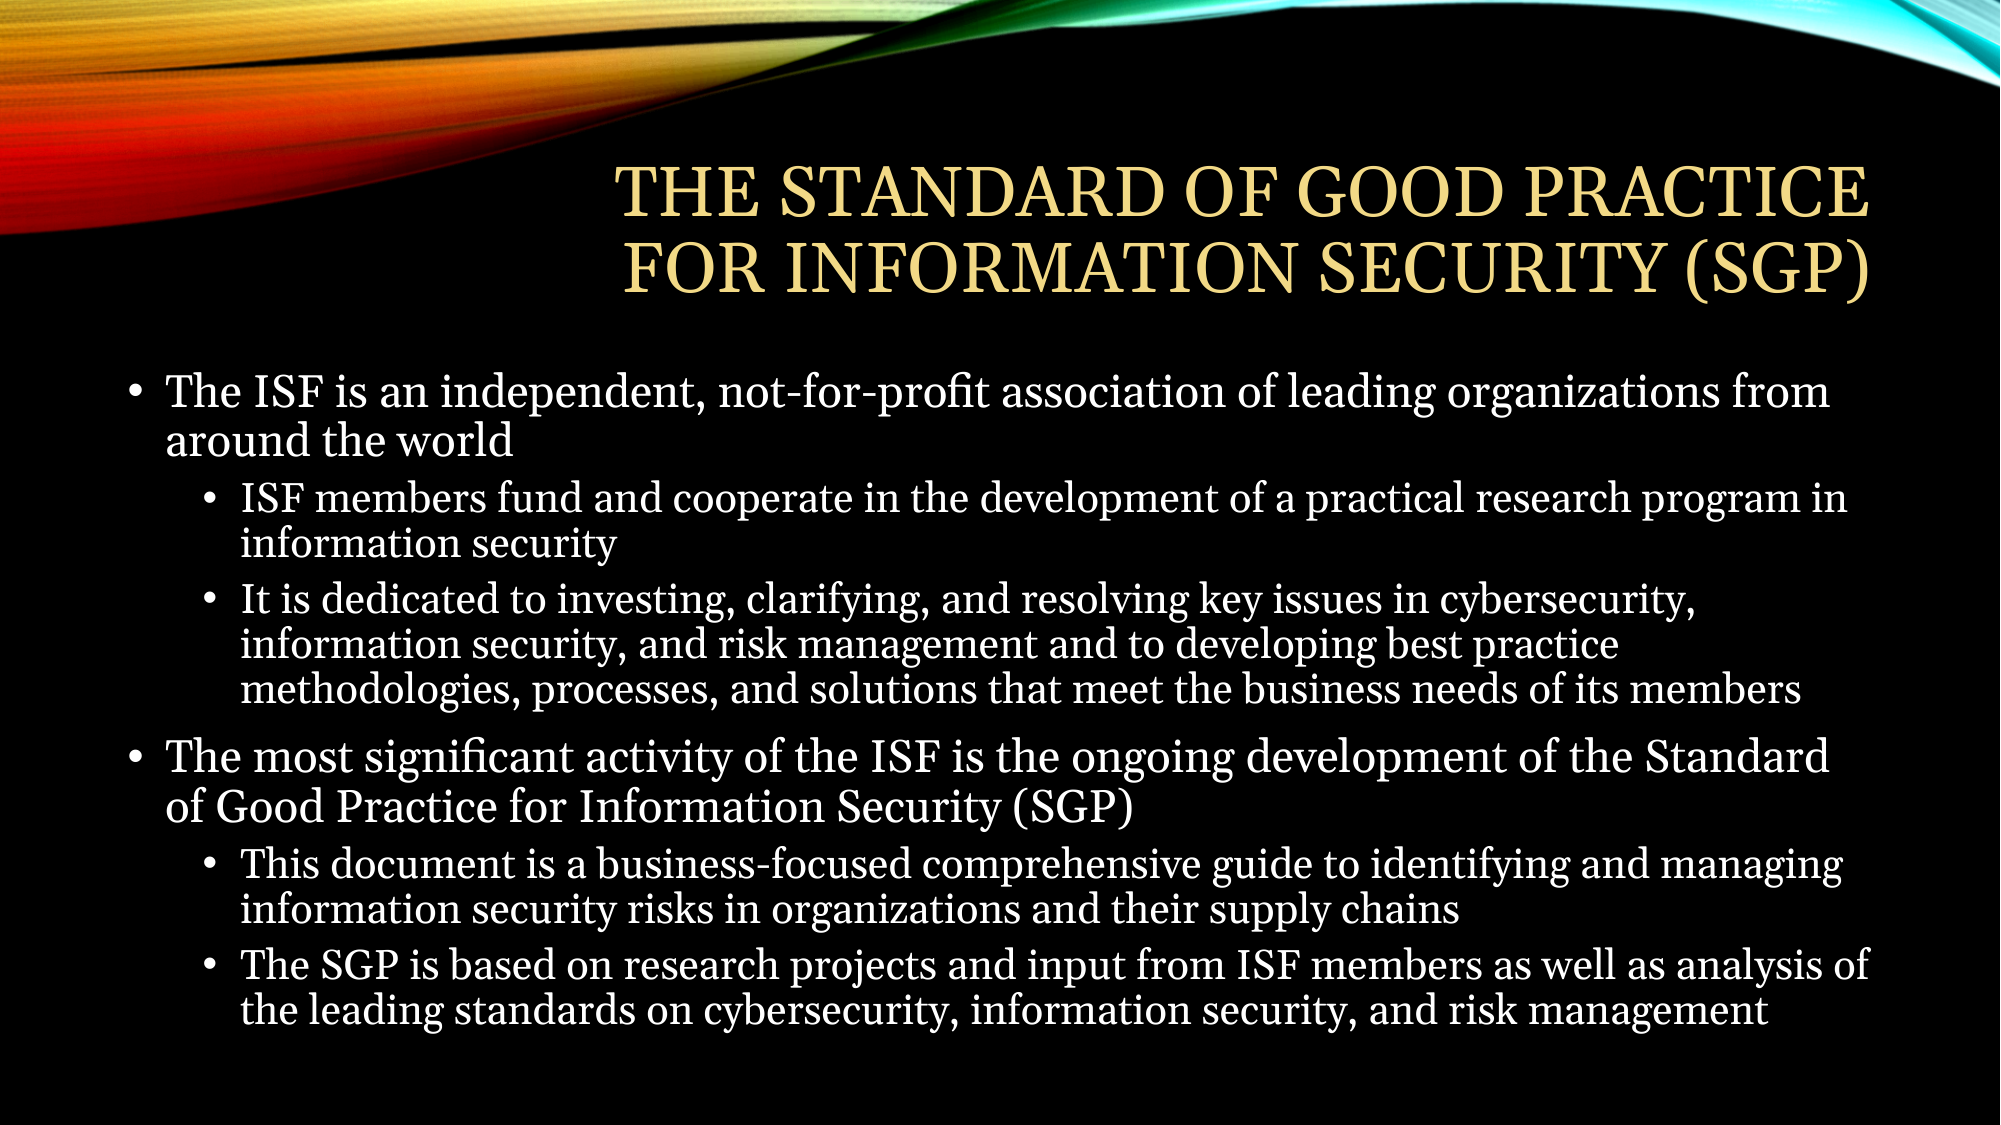

# The standard of good practice for information security (SGP)
The ISF is an independent, not-for-profit association of leading organizations from around the world
ISF members fund and cooperate in the development of a practical research program in information security
It is dedicated to investing, clarifying, and resolving key issues in cybersecurity, information security, and risk management and to developing best practice methodologies, processes, and solutions that meet the business needs of its members
The most significant activity of the ISF is the ongoing development of the Standard of Good Practice for Information Security (SGP)
This document is a business-focused comprehensive guide to identifying and managing information security risks in organizations and their supply chains
The SGP is based on research projects and input from ISF members as well as analysis of the leading standards on cybersecurity, information security, and risk management